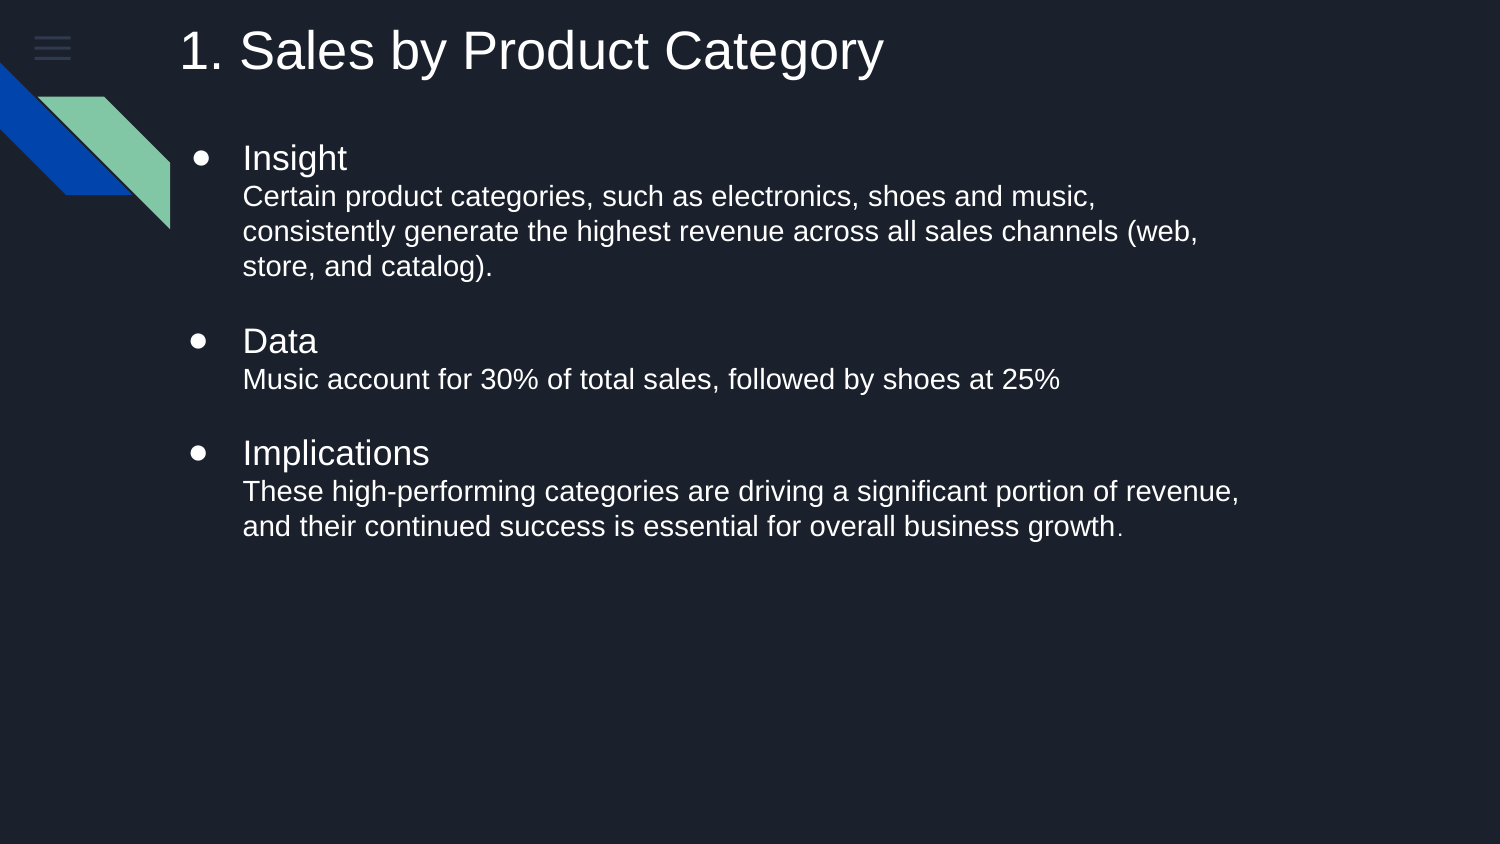

1. Sales by Product Category
Insight
Certain product categories, such as electronics, shoes and music, consistently generate the highest revenue across all sales channels (web, store, and catalog).

Data
Music account for 30% of total sales, followed by shoes at 25%

Implications
These high-performing categories are driving a significant portion of revenue, and their continued success is essential for overall business growth.